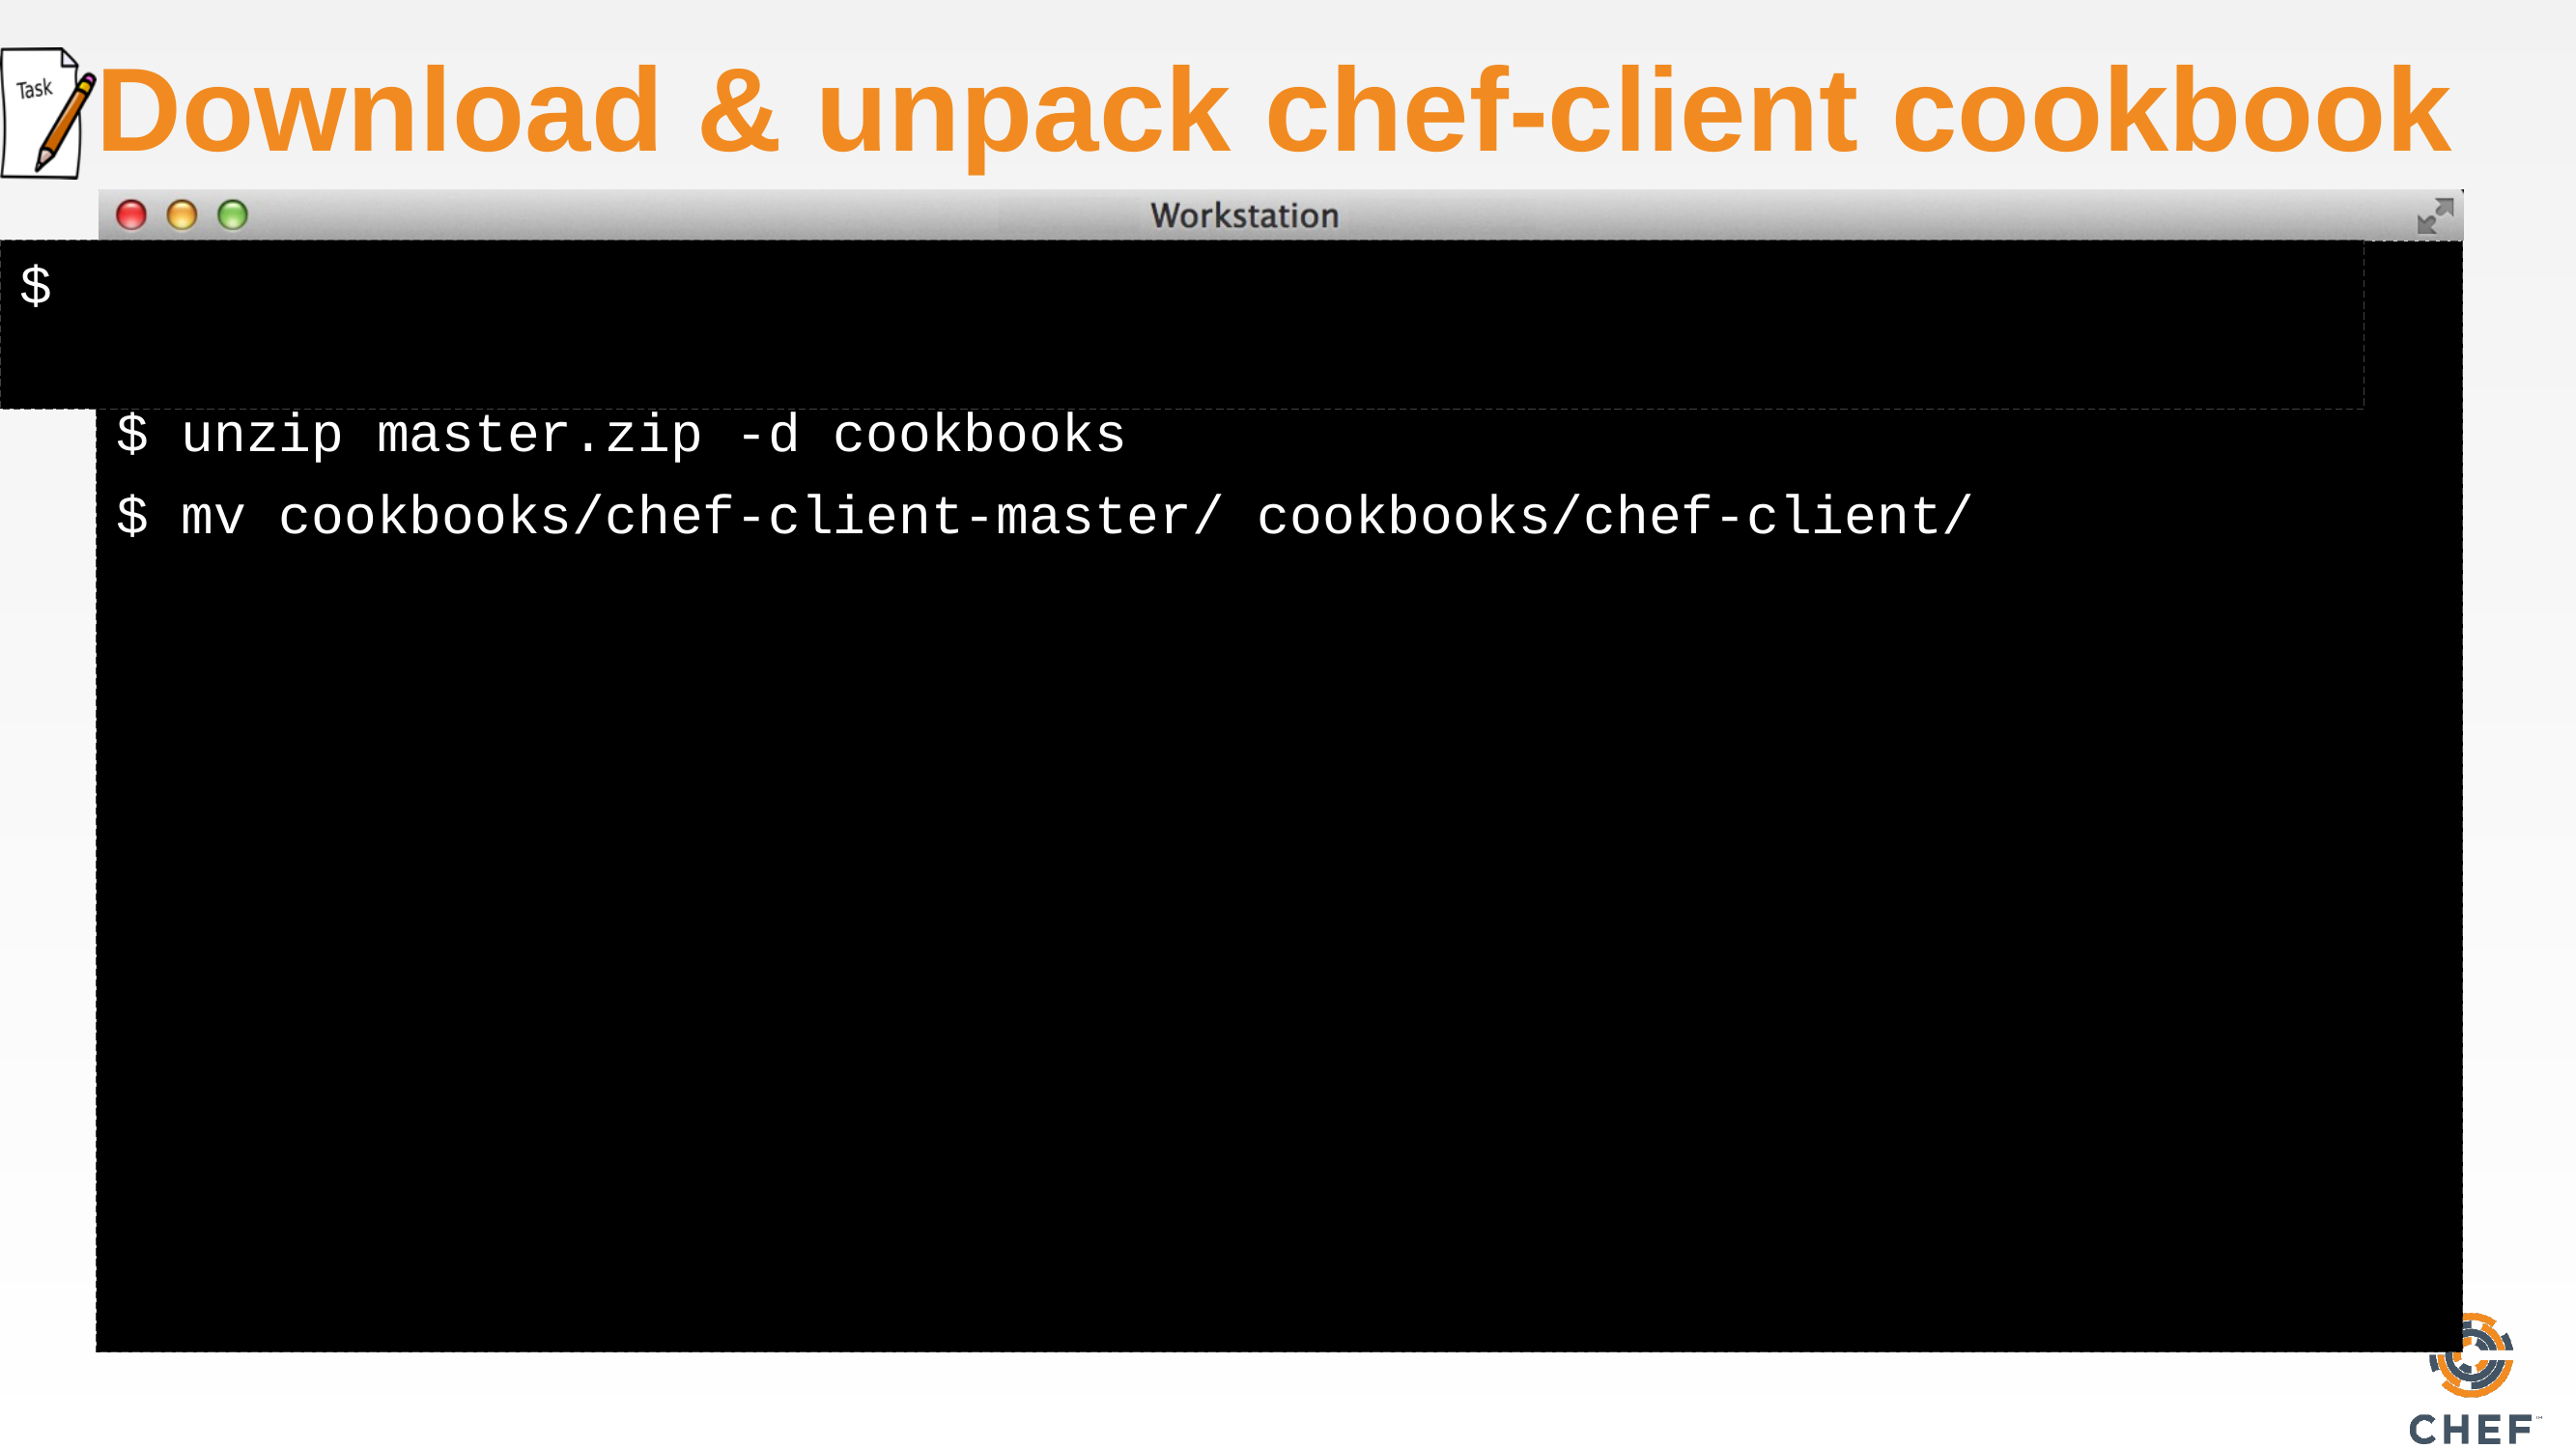

# Download & unpack chef-client cookbook
$
$ wget https://github.com/opscode-cookbooks/chef-client/archive/master.zip
$ unzip master.zip -d cookbooks
$ mv cookbooks/chef-client-master/ cookbooks/chef-client/